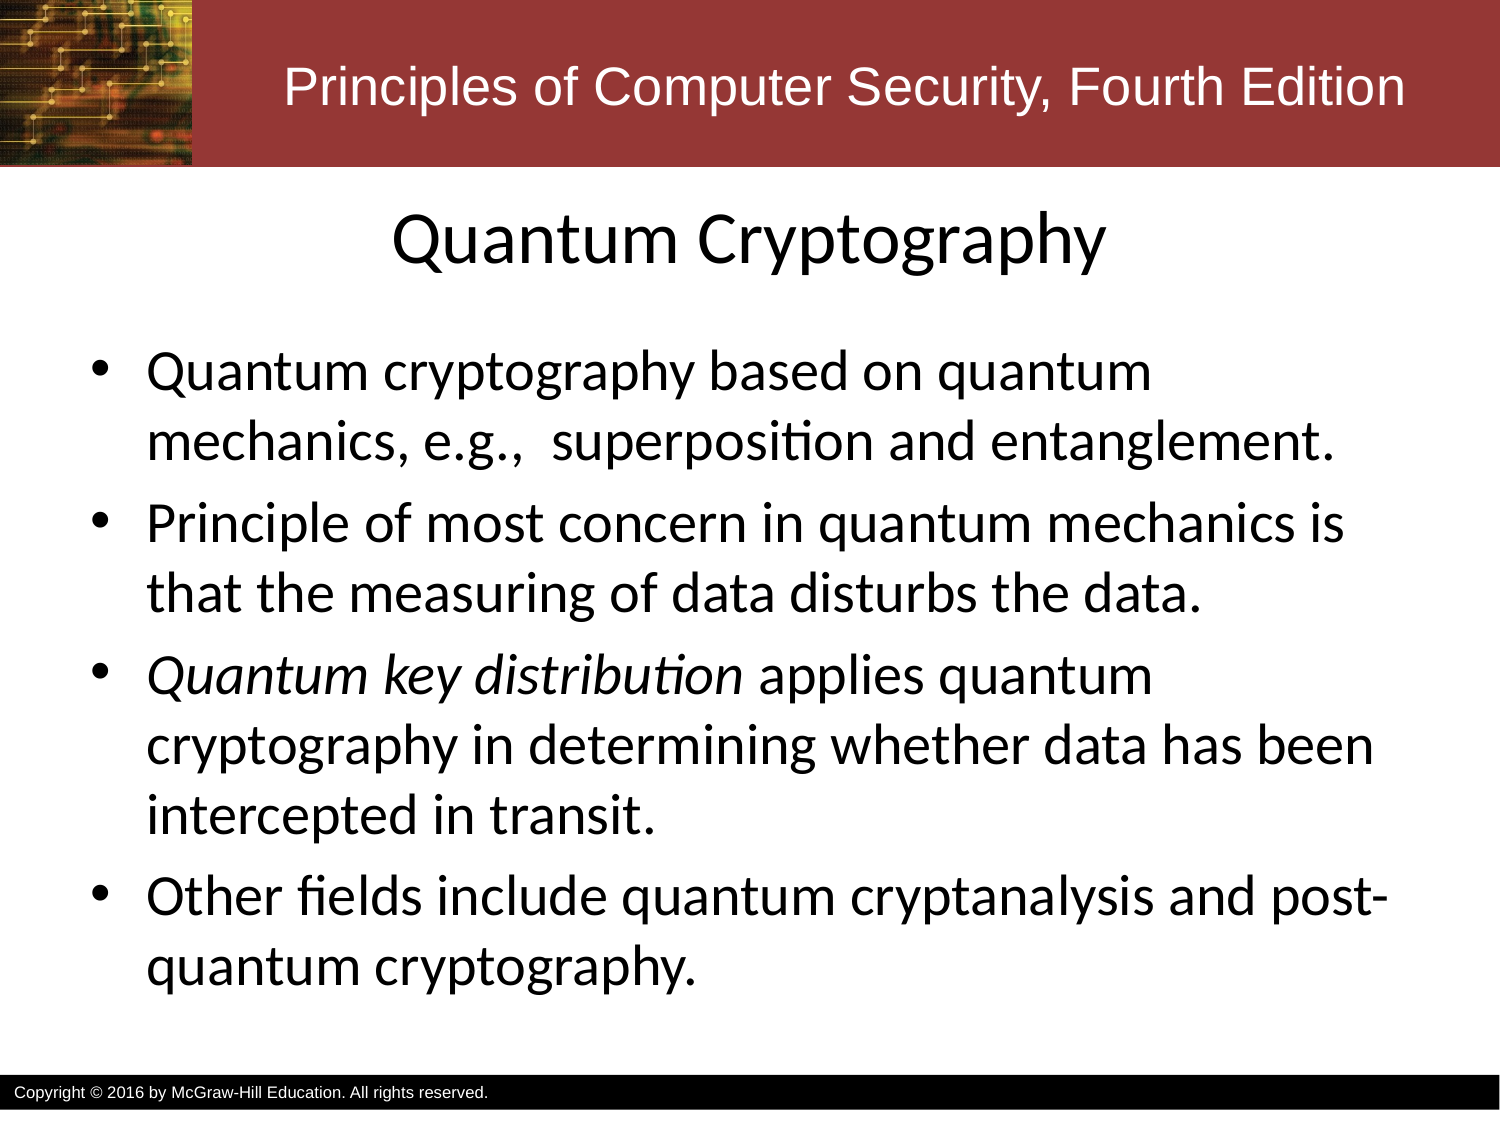

# Quantum Cryptography
Quantum cryptography based on quantum mechanics, e.g.,  superposition and entanglement.
Principle of most concern in quantum mechanics is that the measuring of data disturbs the data.
Quantum key distribution applies quantum cryptography in determining whether data has been intercepted in transit.
Other fields include quantum cryptanalysis and post-quantum cryptography.